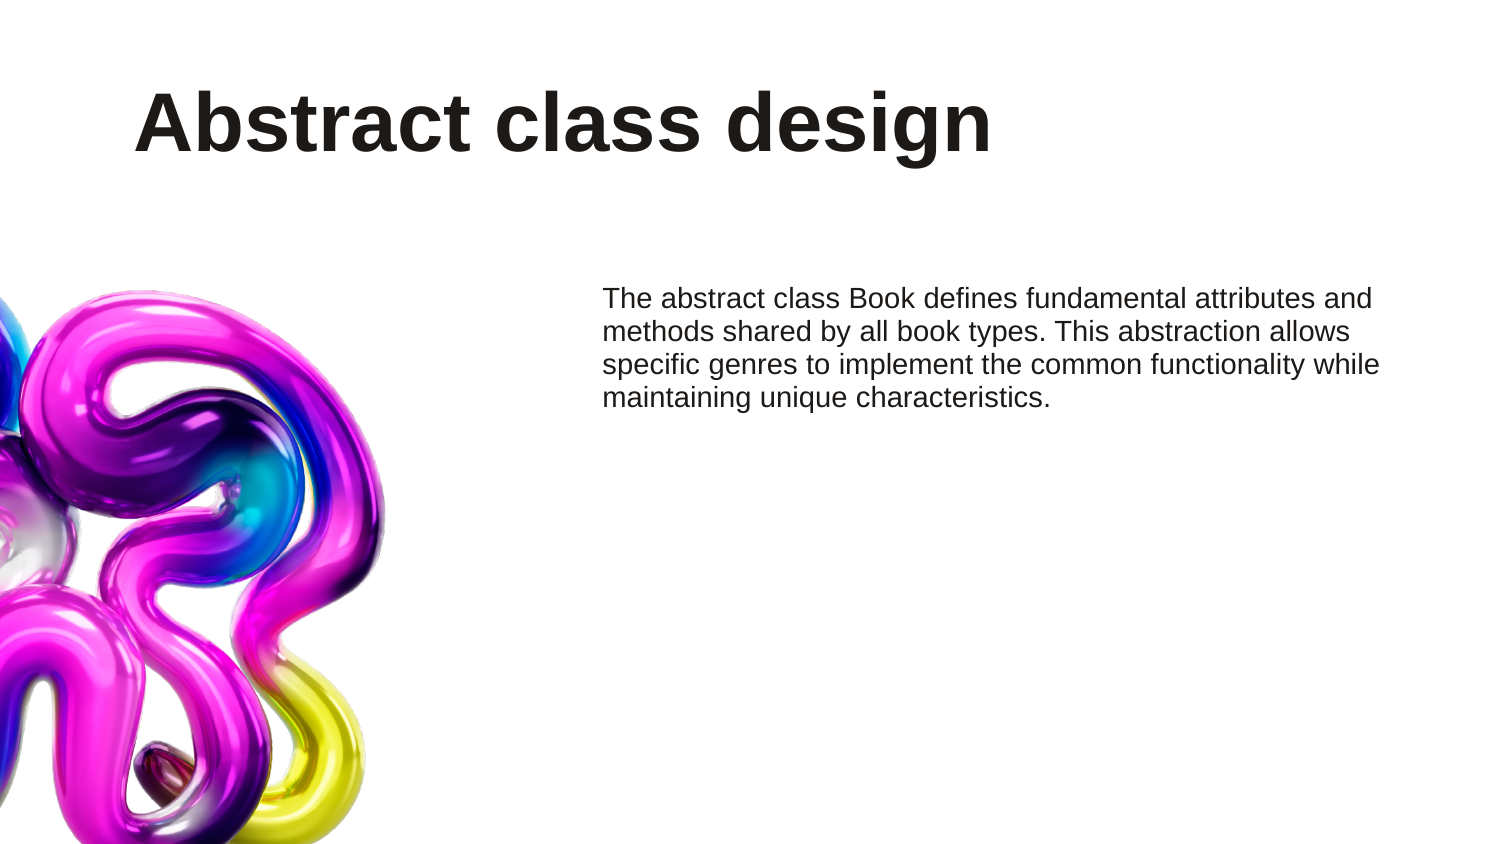

# Abstract class design
The abstract class Book defines fundamental attributes and methods shared by all book types. This abstraction allows specific genres to implement the common functionality while maintaining unique characteristics.